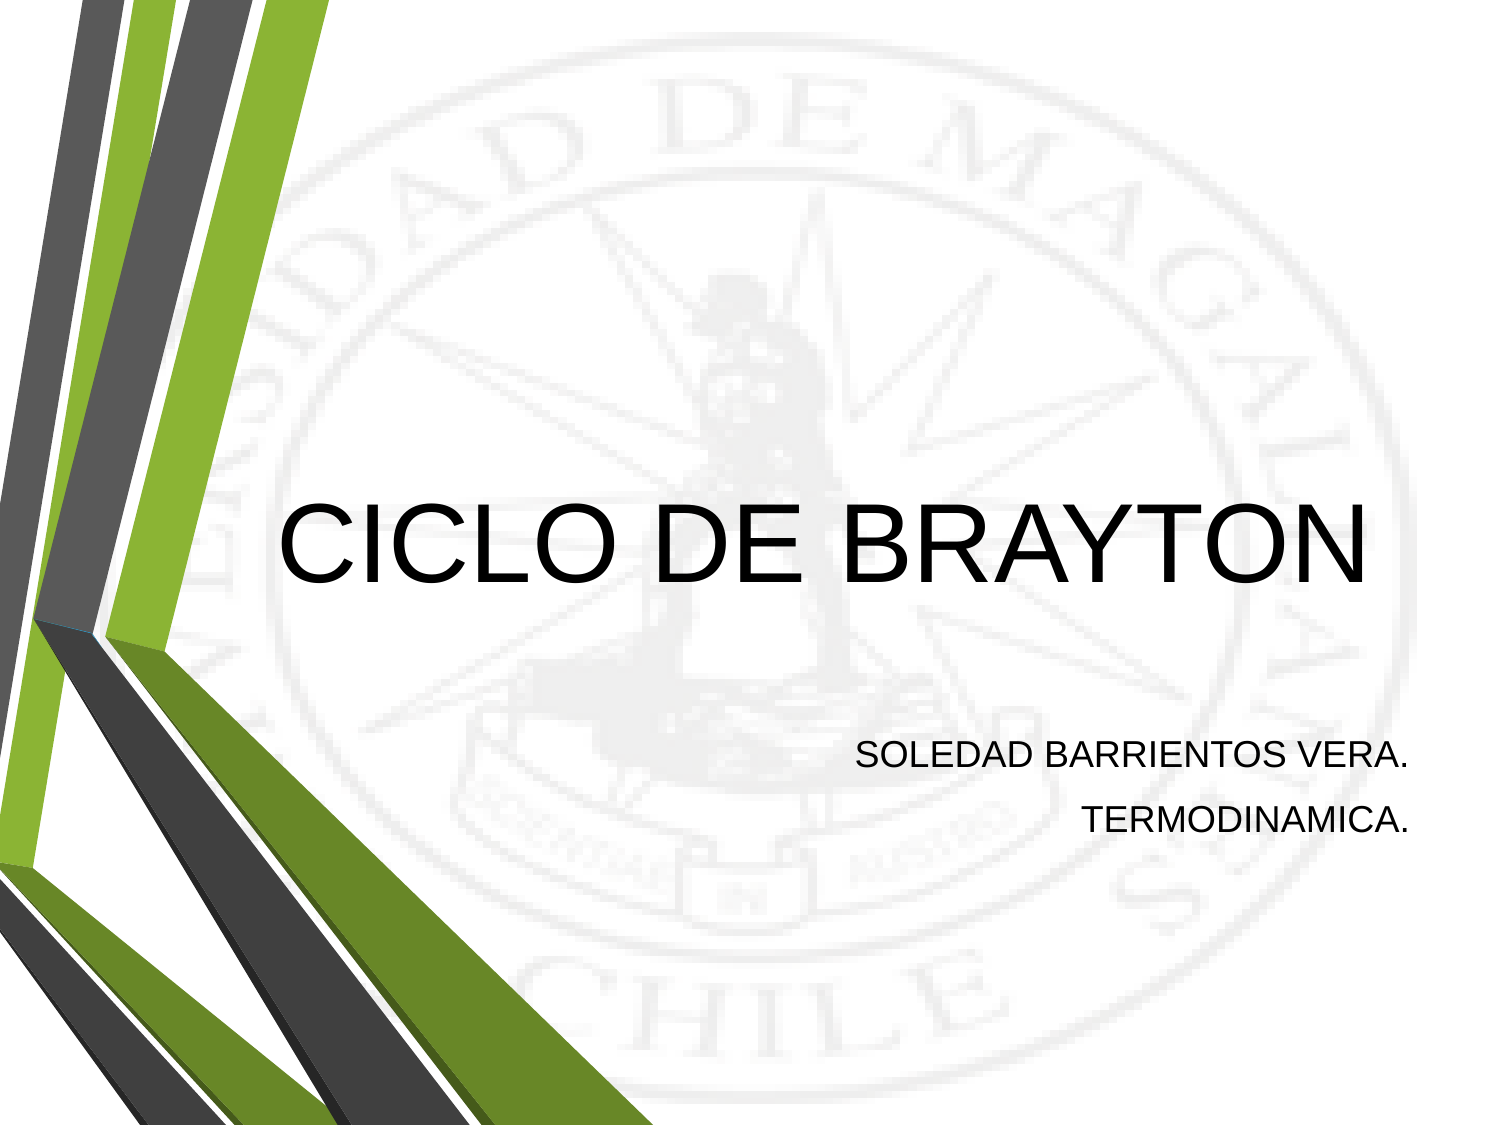

# CICLO DE BRAYTON
SOLEDAD BARRIENTOS VERA.
TERMODINAMICA.